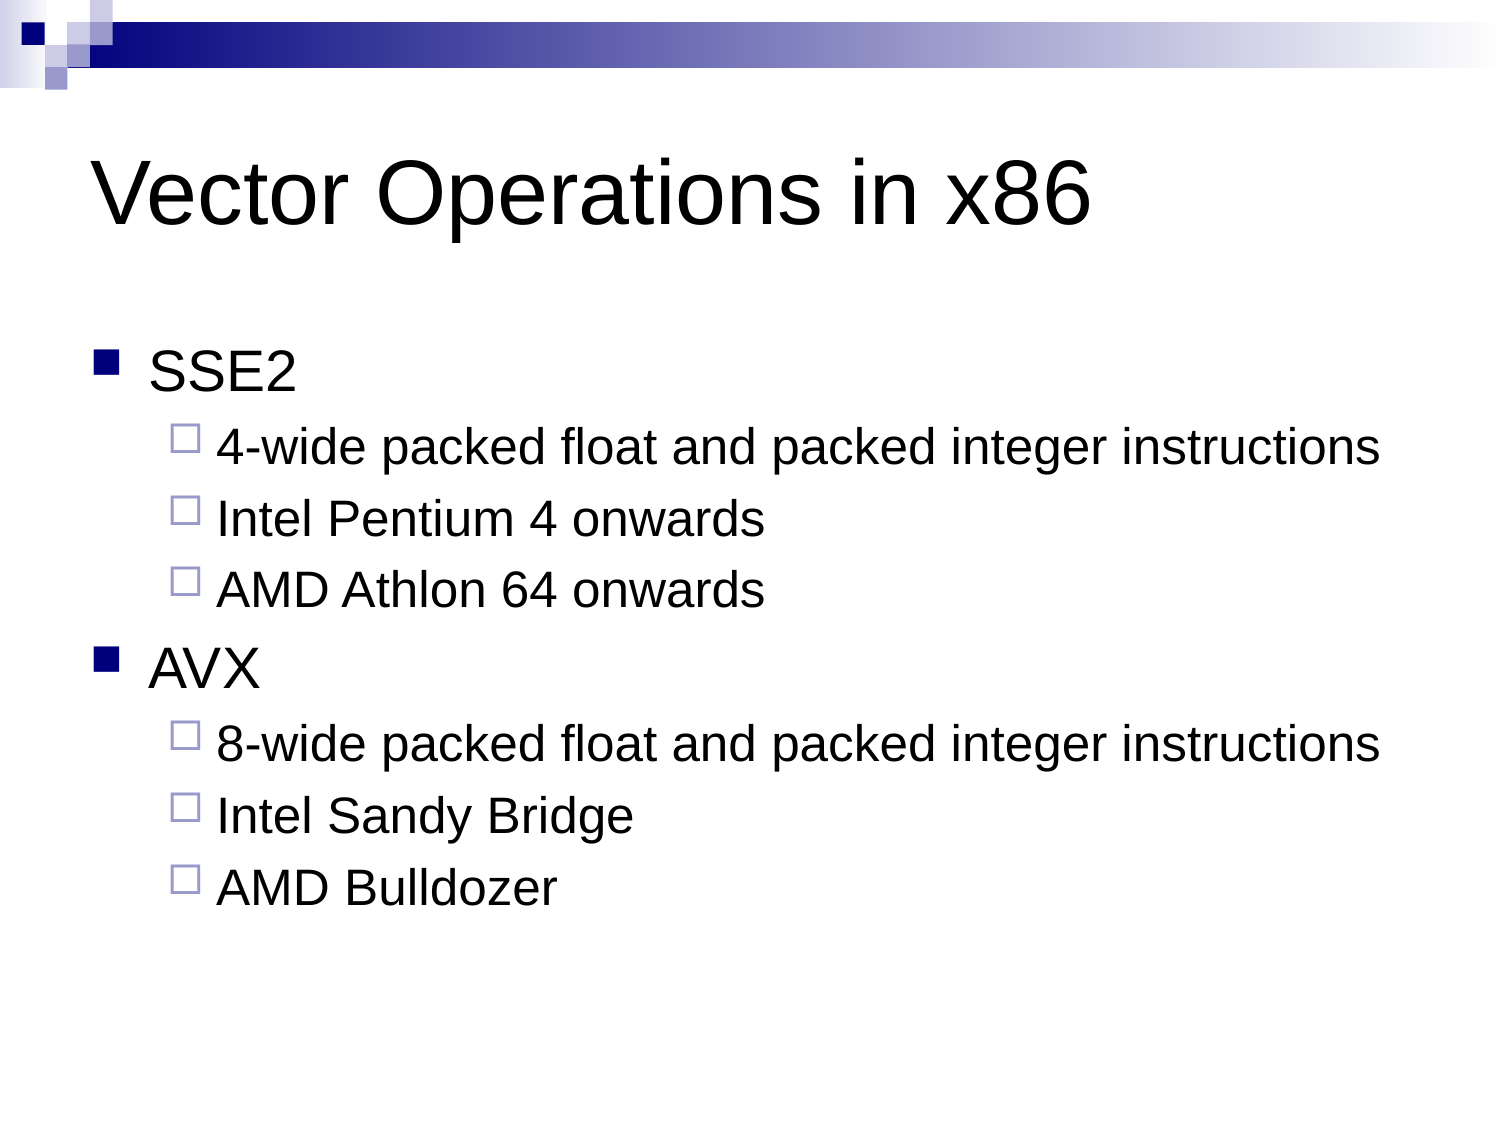

# Vector Operations in x86
SSE2
4-wide packed float and packed integer instructions
Intel Pentium 4 onwards
AMD Athlon 64 onwards
AVX
8-wide packed float and packed integer instructions
Intel Sandy Bridge
AMD Bulldozer